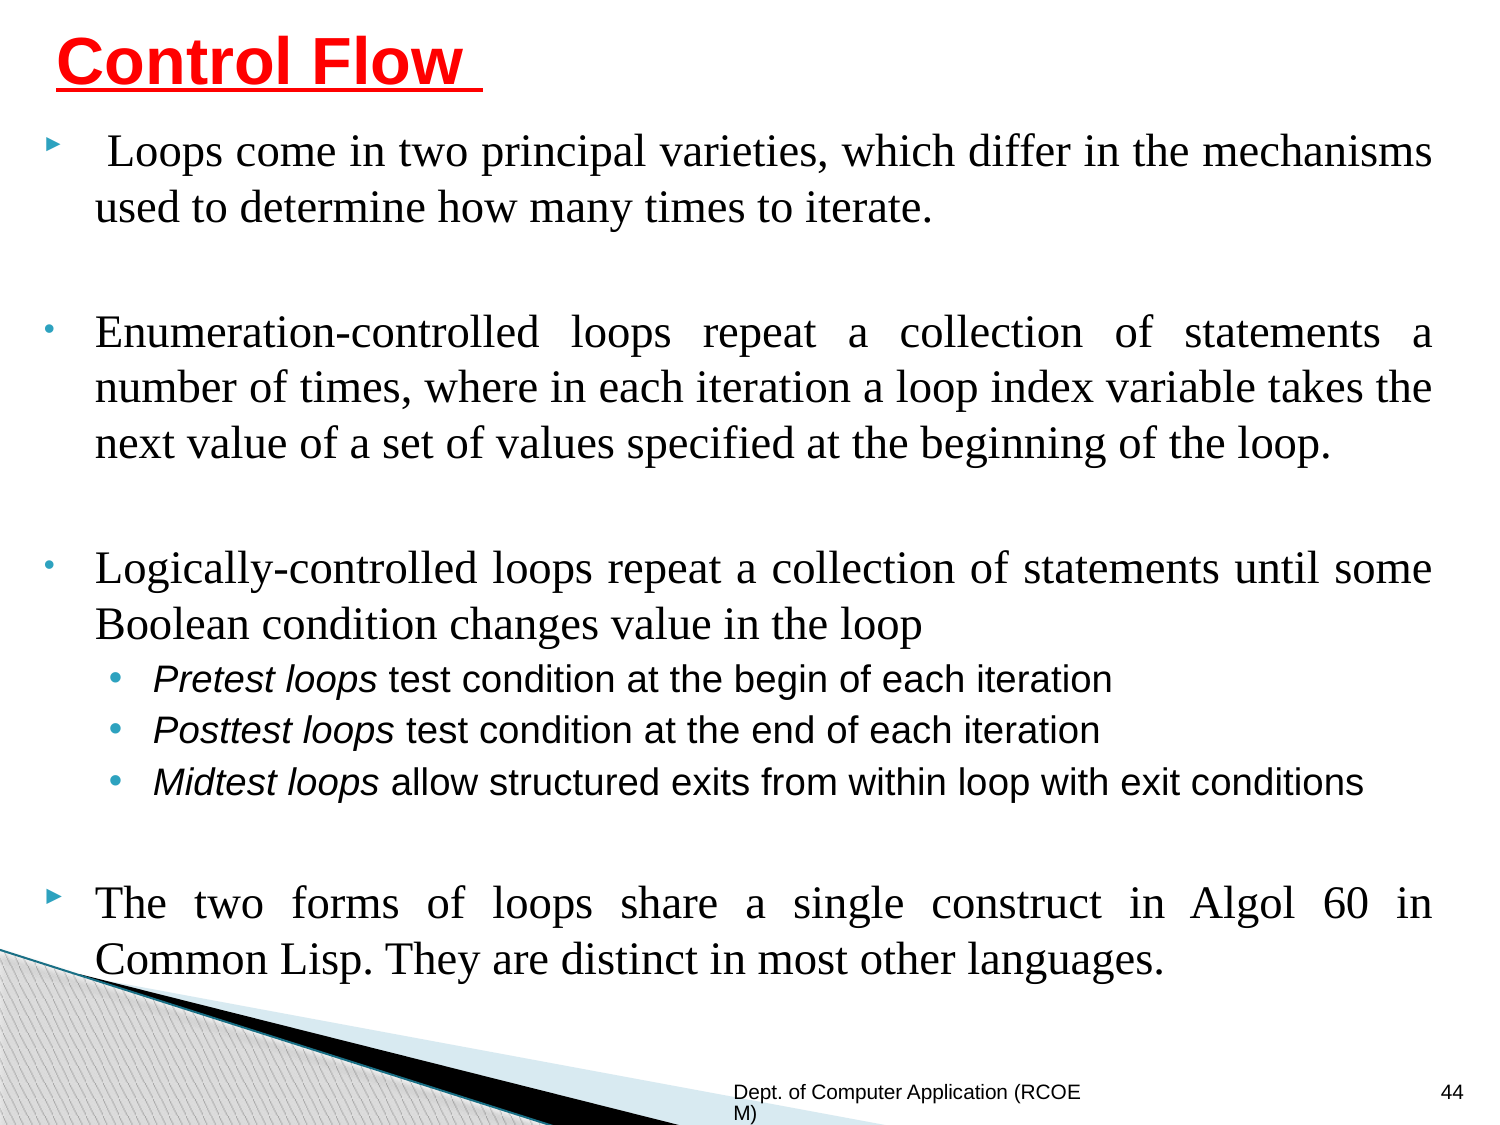

# Control Flow
 Loops come in two principal varieties, which differ in the mechanisms used to determine how many times to iterate.

Enumeration-controlled loops repeat a collection of statements a number of times, where in each iteration a loop index variable takes the next value of a set of values specified at the beginning of the loop.

Logically-controlled loops repeat a collection of statements until some Boolean condition changes value in the loop
Pretest loops test condition at the begin of each iteration
Posttest loops test condition at the end of each iteration
Midtest loops allow structured exits from within loop with exit conditions

The two forms of loops share a single construct in Algol 60 in Common Lisp. They are distinct in most other languages.

Dept. of Computer Application (RCOEM)
44